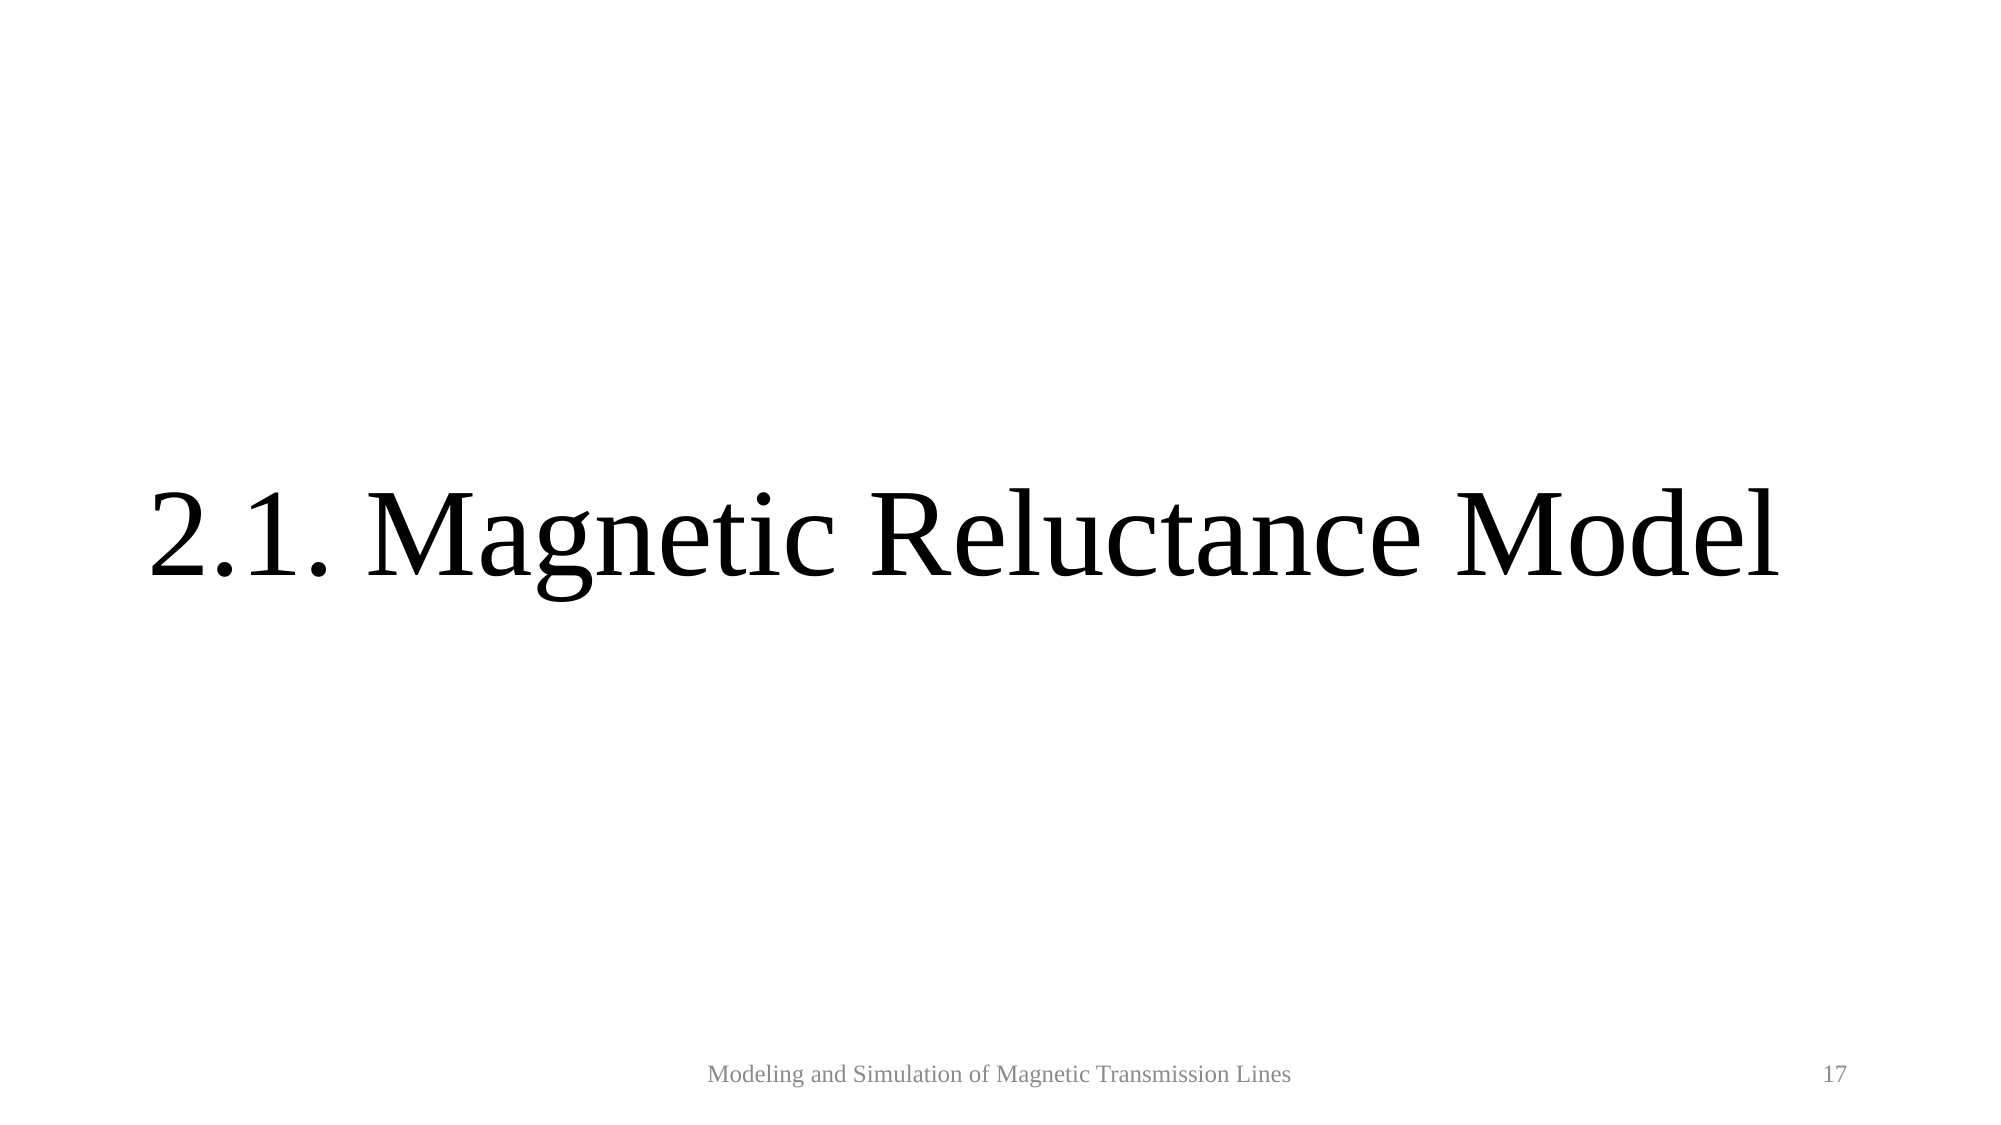

# 2.1. Magnetic Reluctance Model
Modeling and Simulation of Magnetic Transmission Lines
17